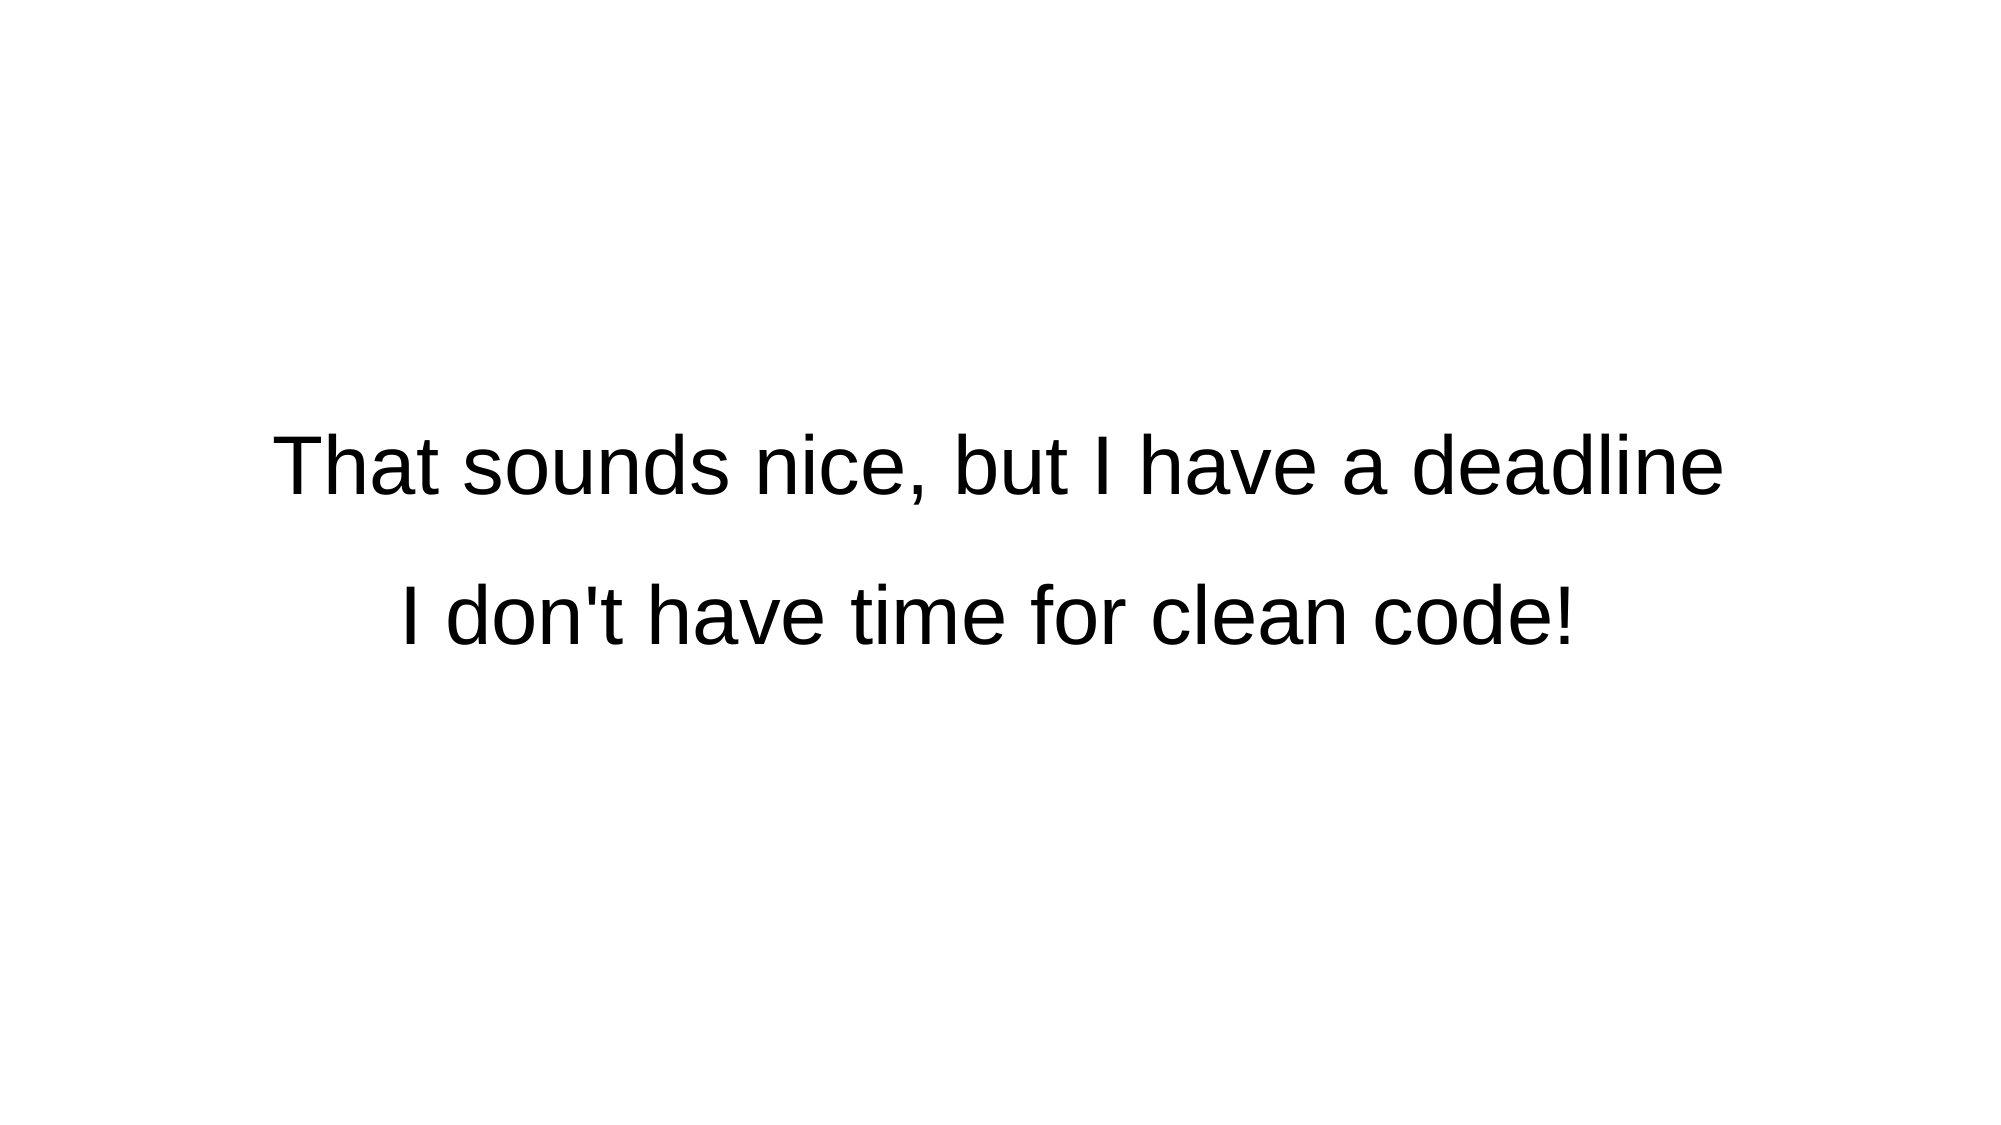

#
That sounds nice, but I have a deadline
I don't have time for clean code!